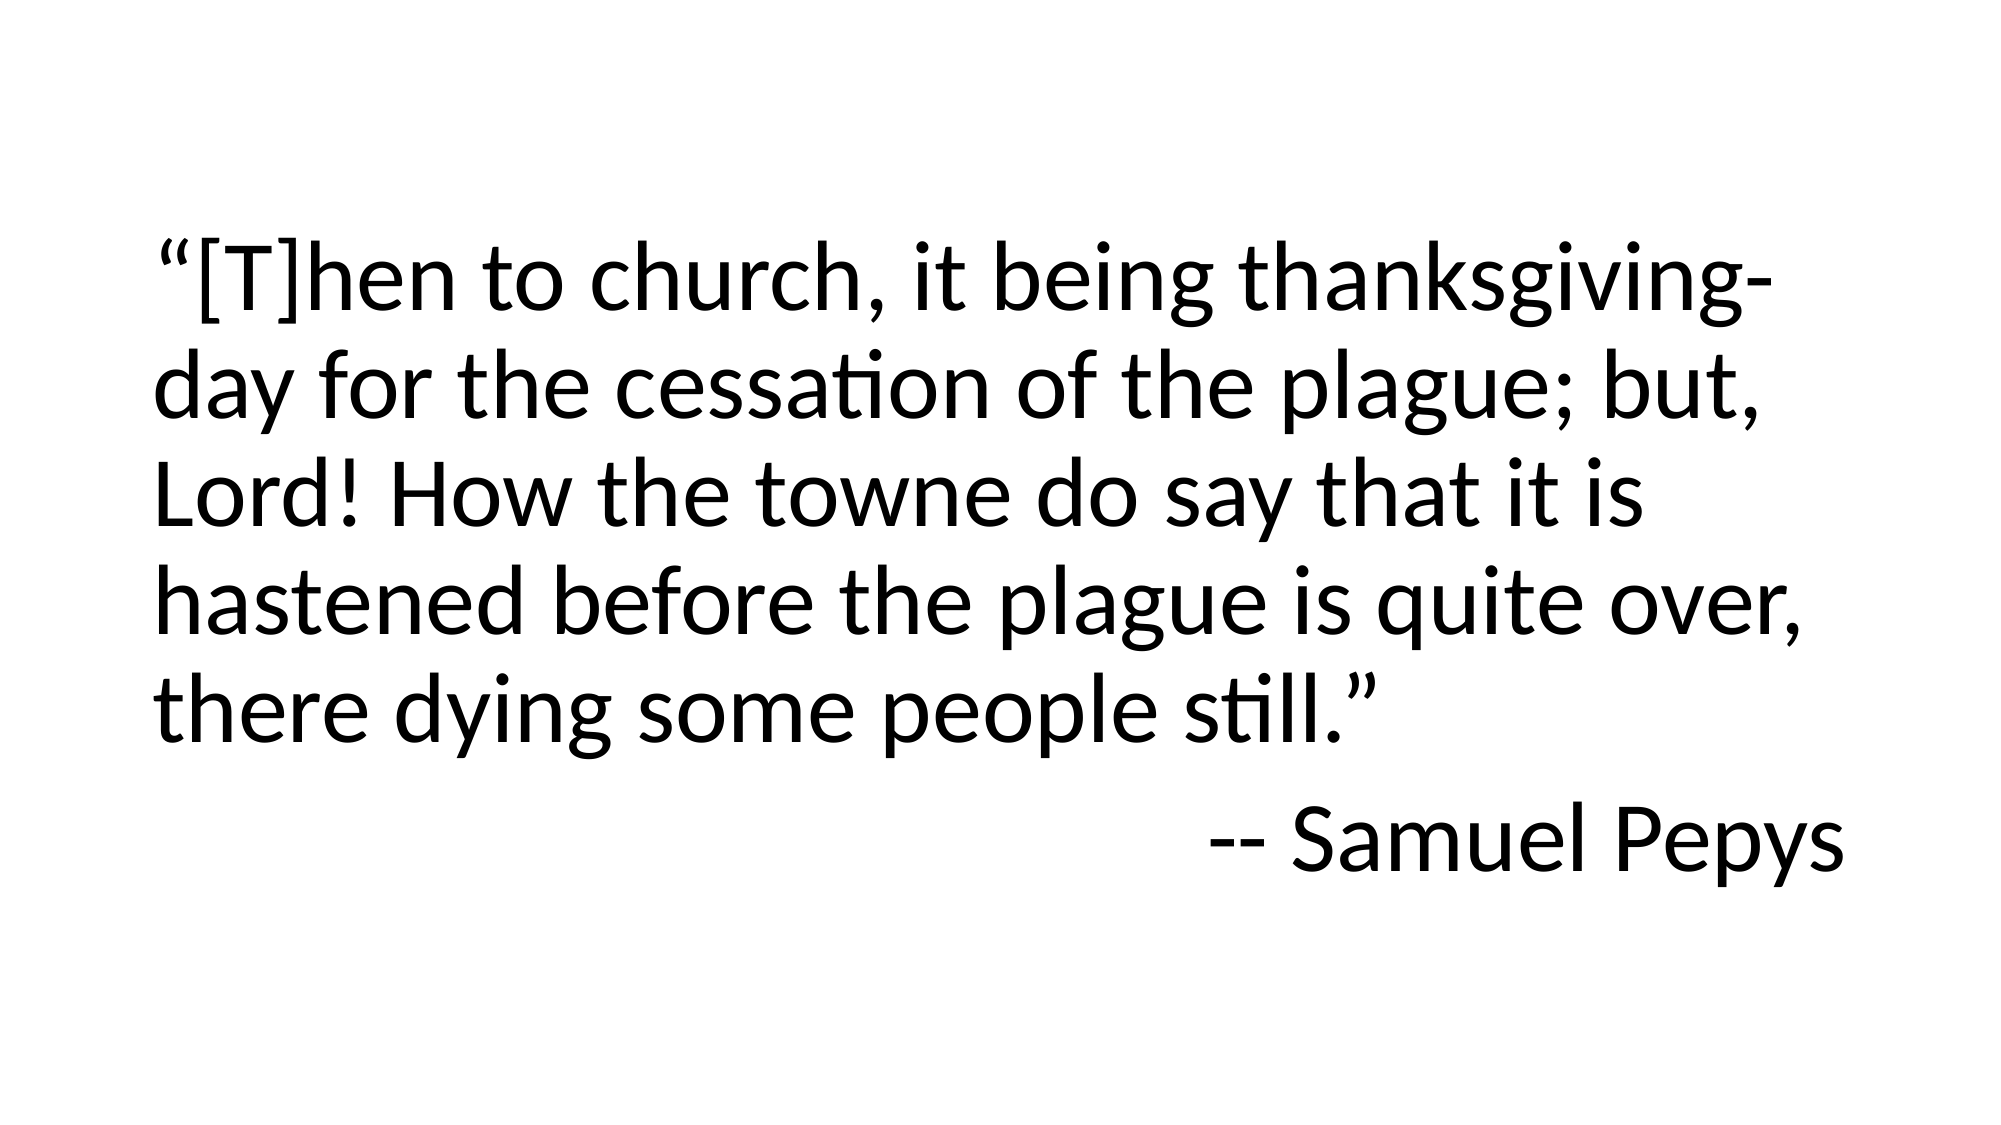

“[T]hen to church, it being thanksgiving-day for the cessation of the plague; but, Lord! How the towne do say that it is hastened before the plague is quite over, there dying some people still.”
-- Samuel Pepys